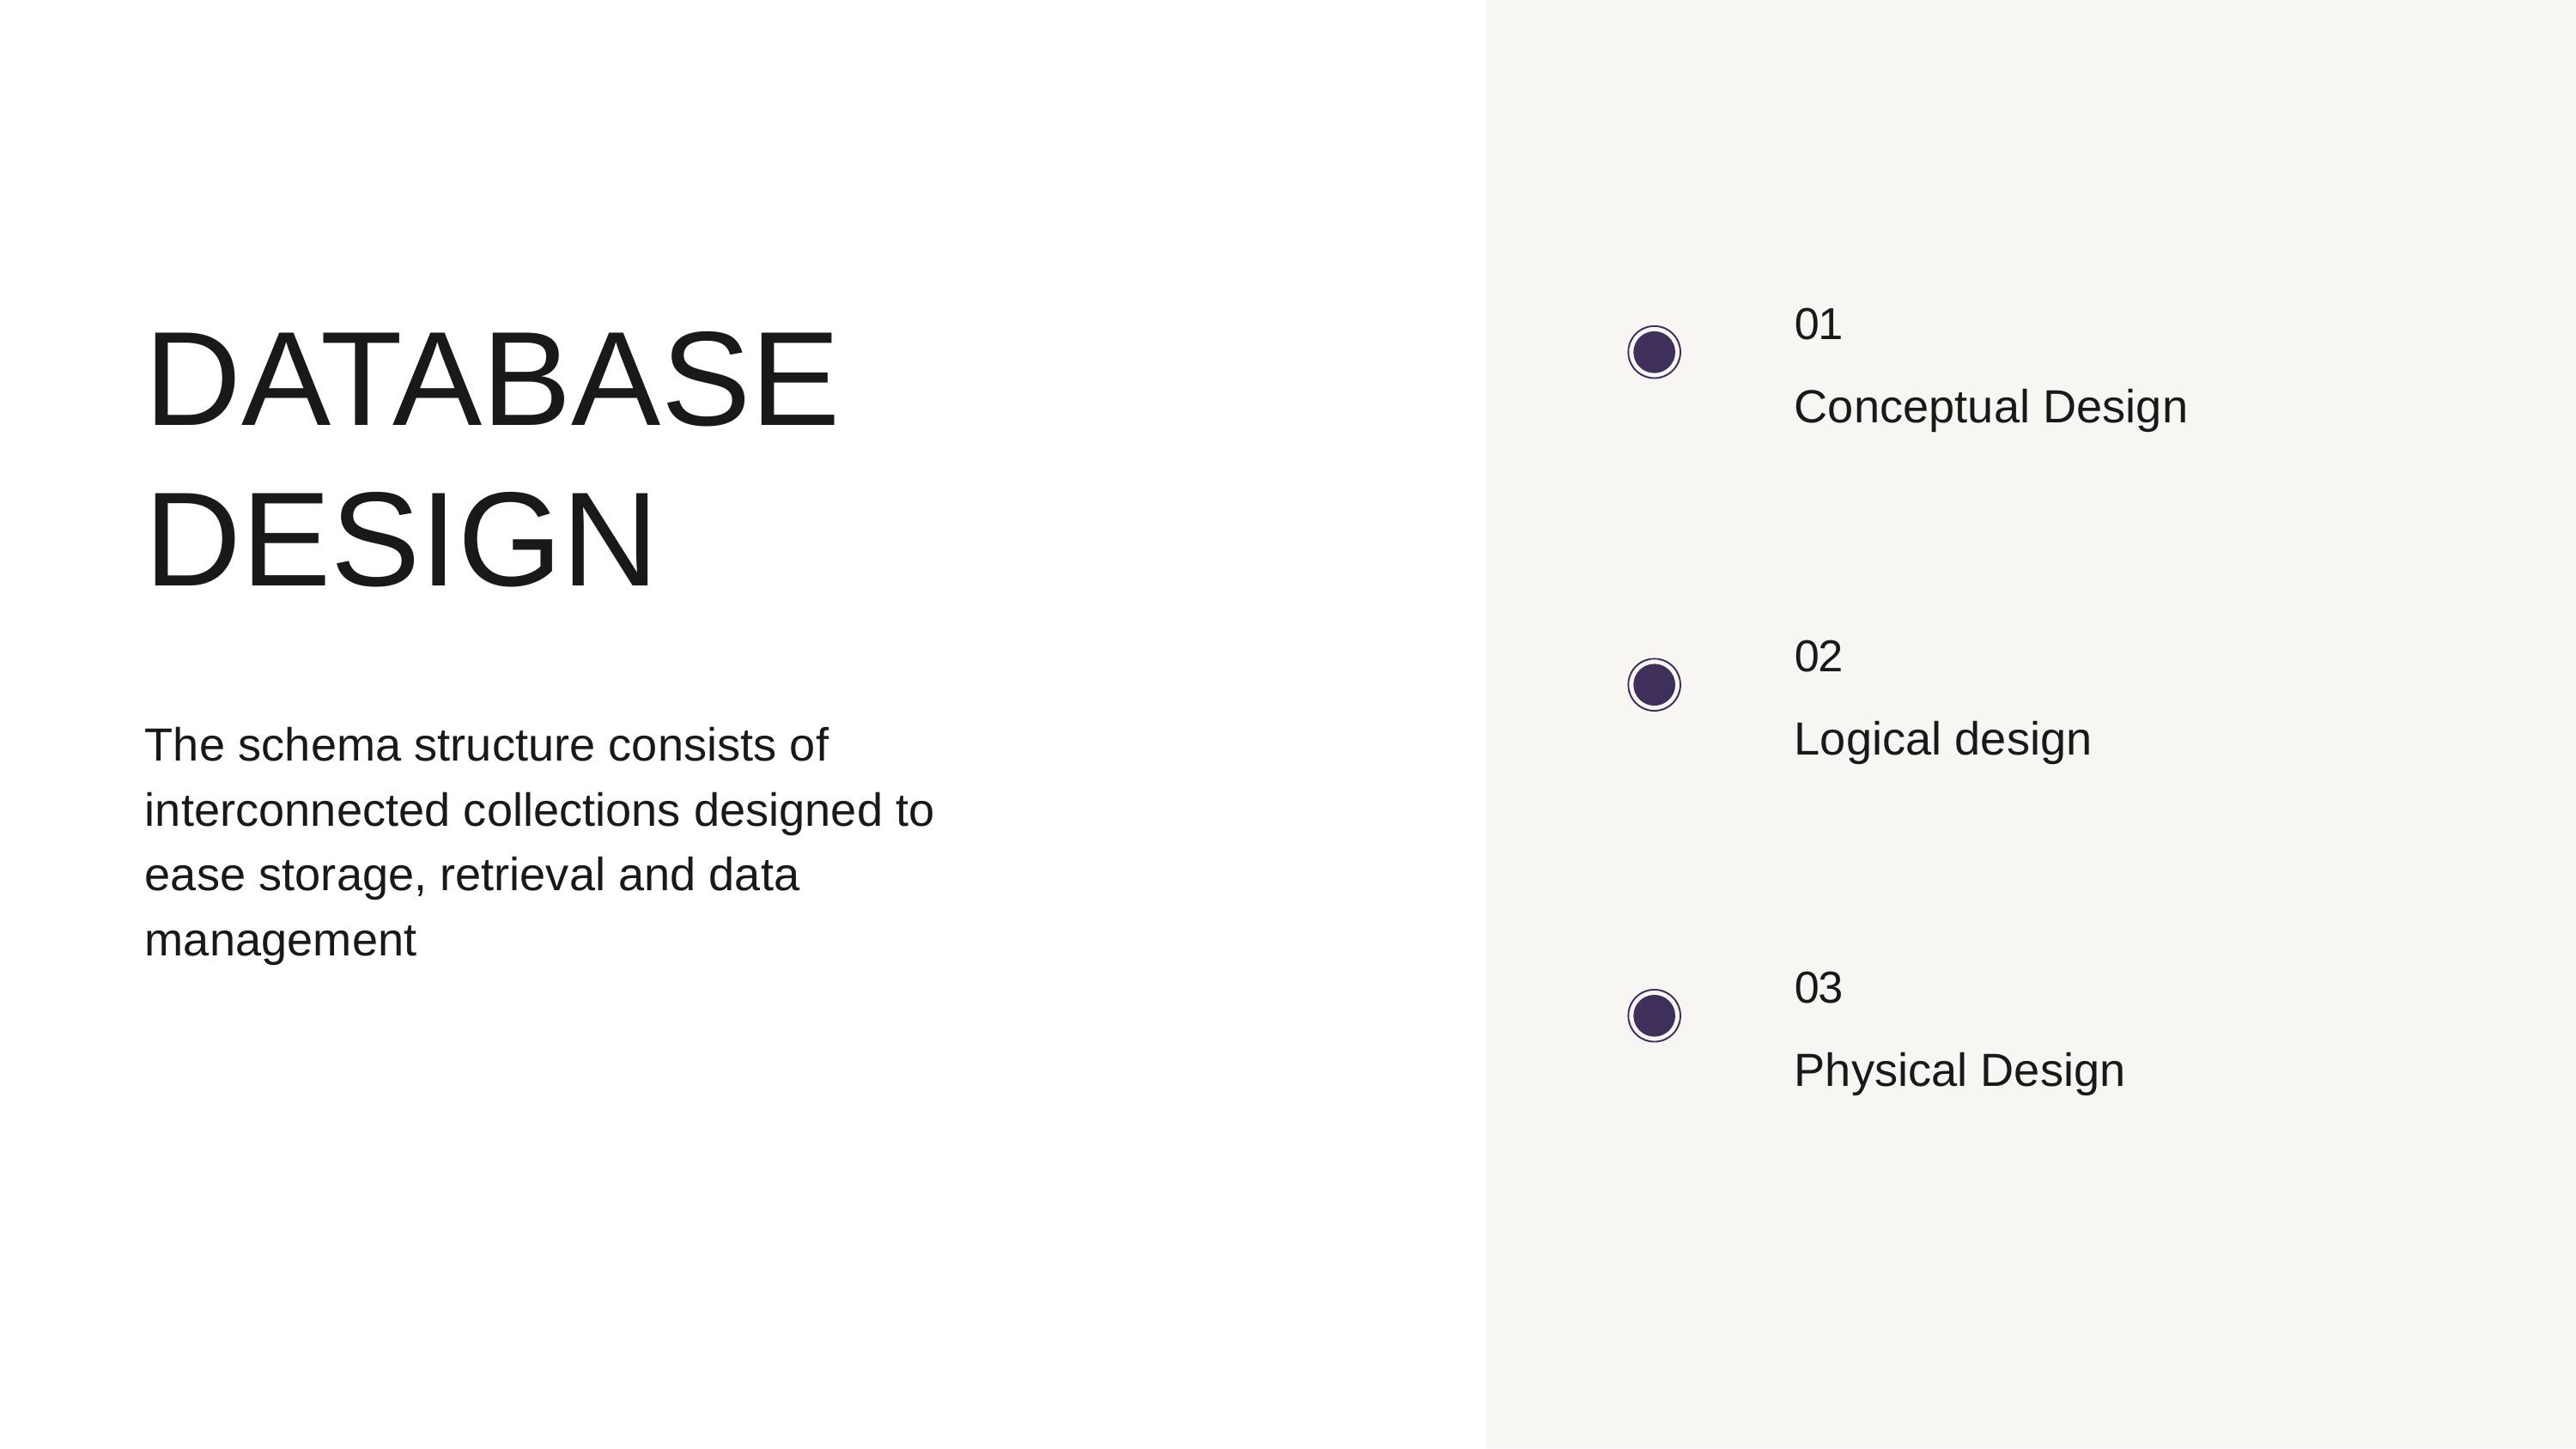

DATABASE DESIGN
The schema structure consists of interconnected collections designed to ease storage, retrieval and data management
01
Conceptual Design

02
Logical design

03
Physical Design